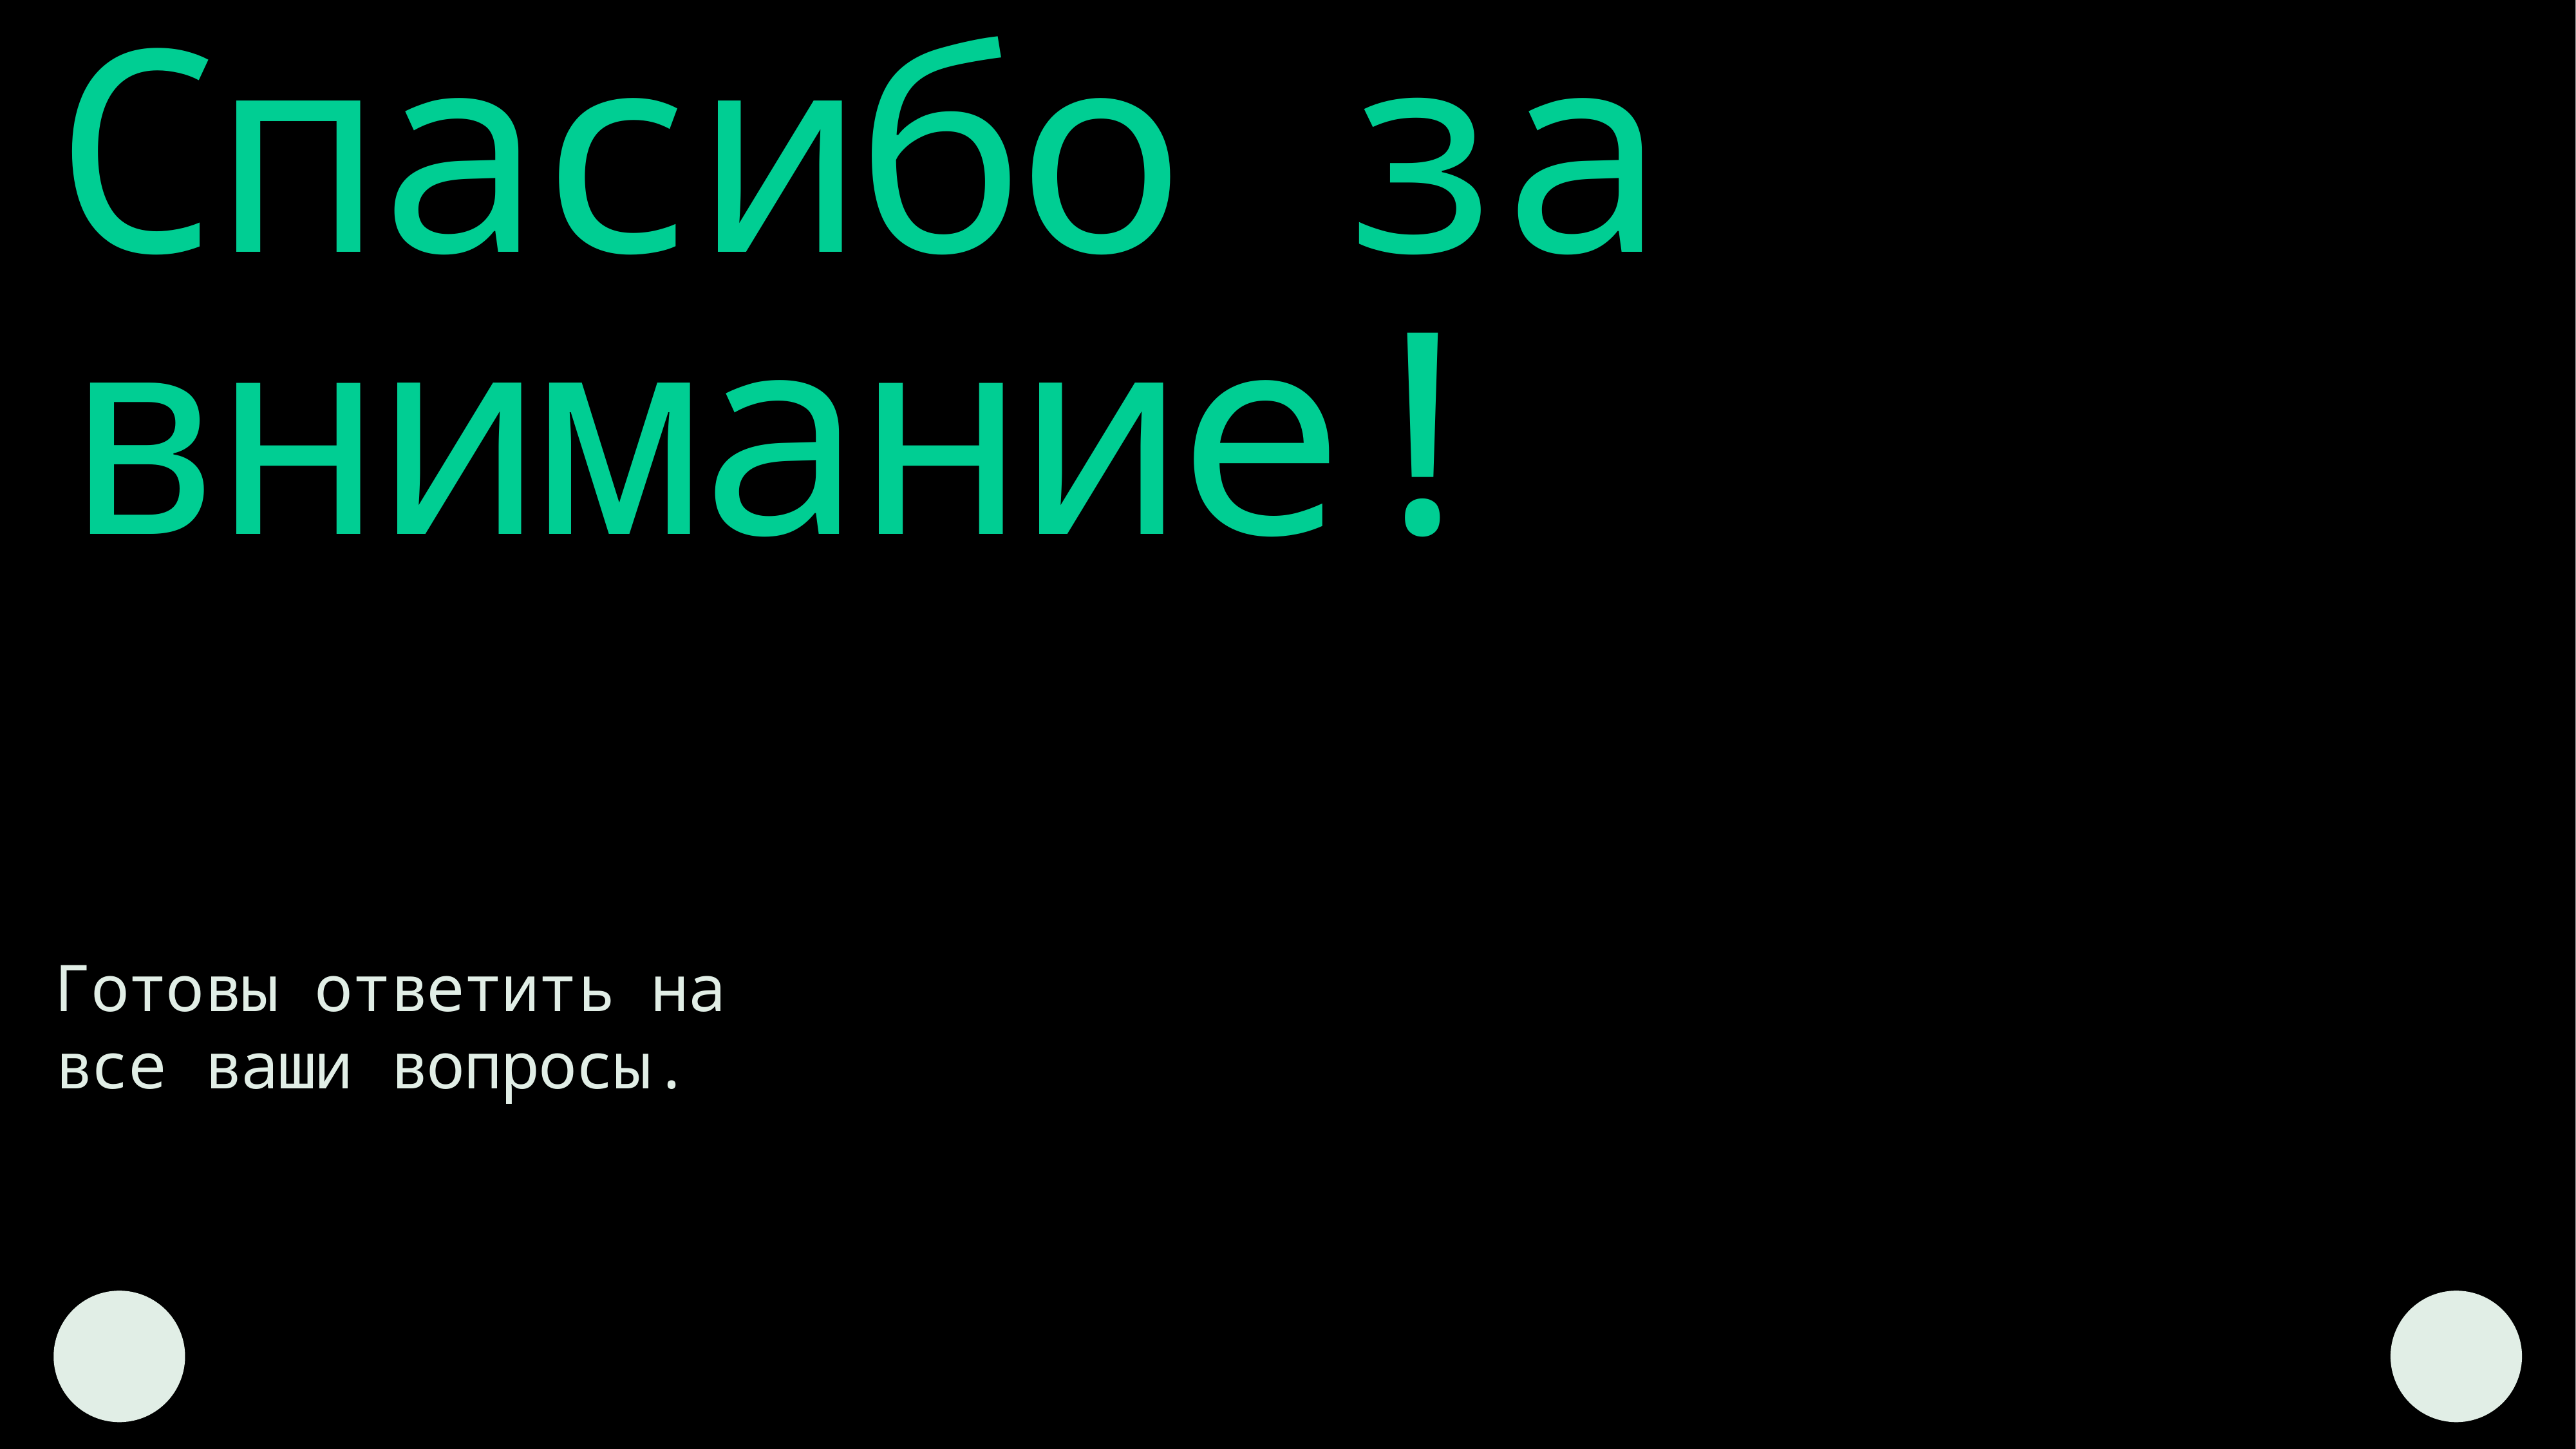

Спасибо за внимание!
Готовы ответить на все ваши вопросы.